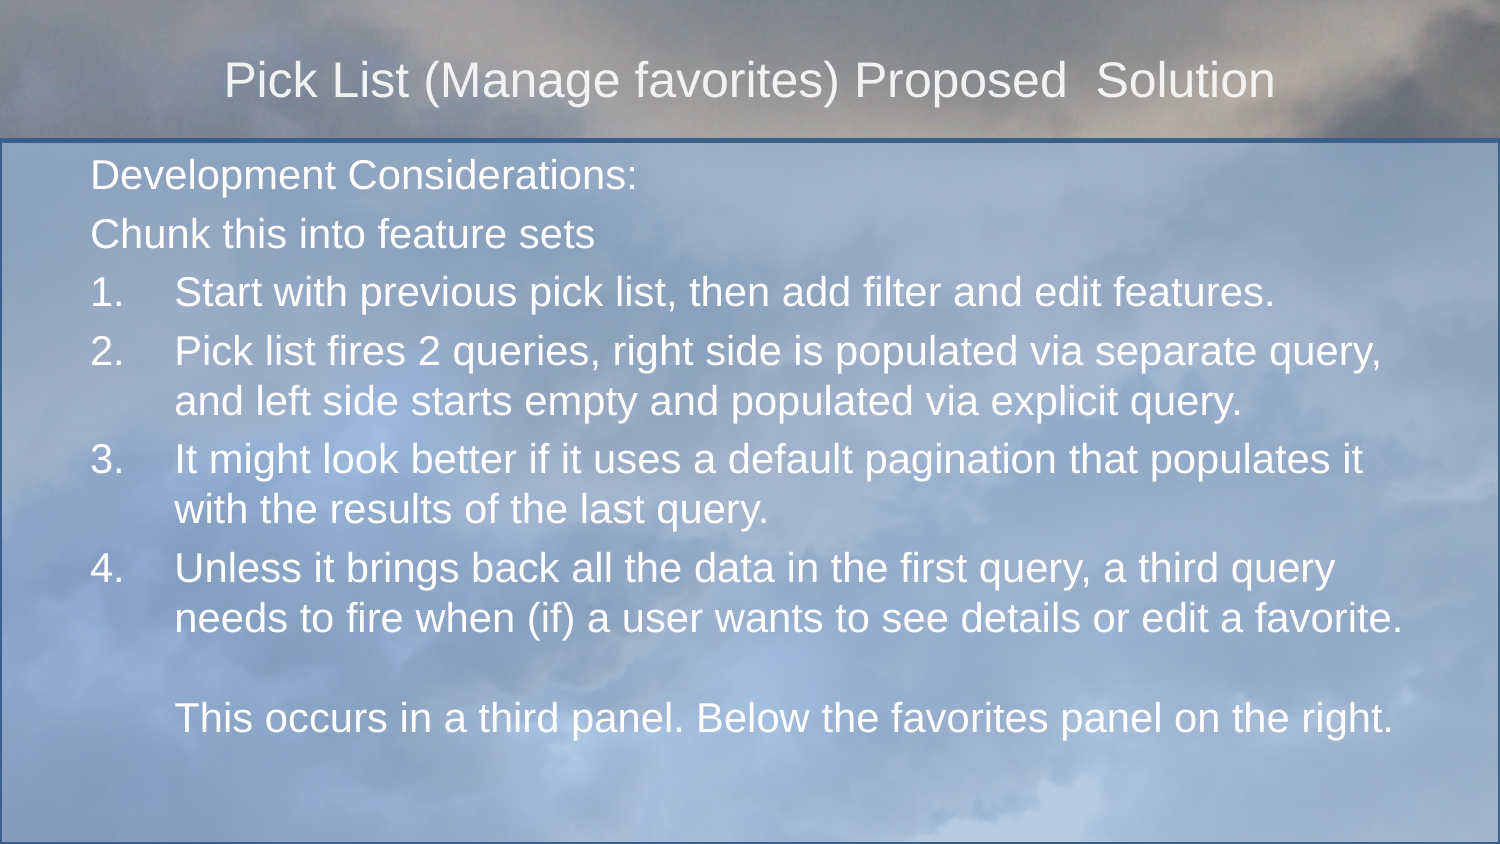

# Pick List (Manage favorites) Proposed  Solution
Development Considerations:
Chunk this into feature sets
Start with previous pick list, then add filter and edit features.
Pick list fires 2 queries, right side is populated via separate query, and left side starts empty and populated via explicit query.
It might look better if it uses a default pagination that populates it with the results of the last query.
Unless it brings back all the data in the first query, a third query needs to fire when (if) a user wants to see details or edit a favorite.
This occurs in a third panel. Below the favorites panel on the right.